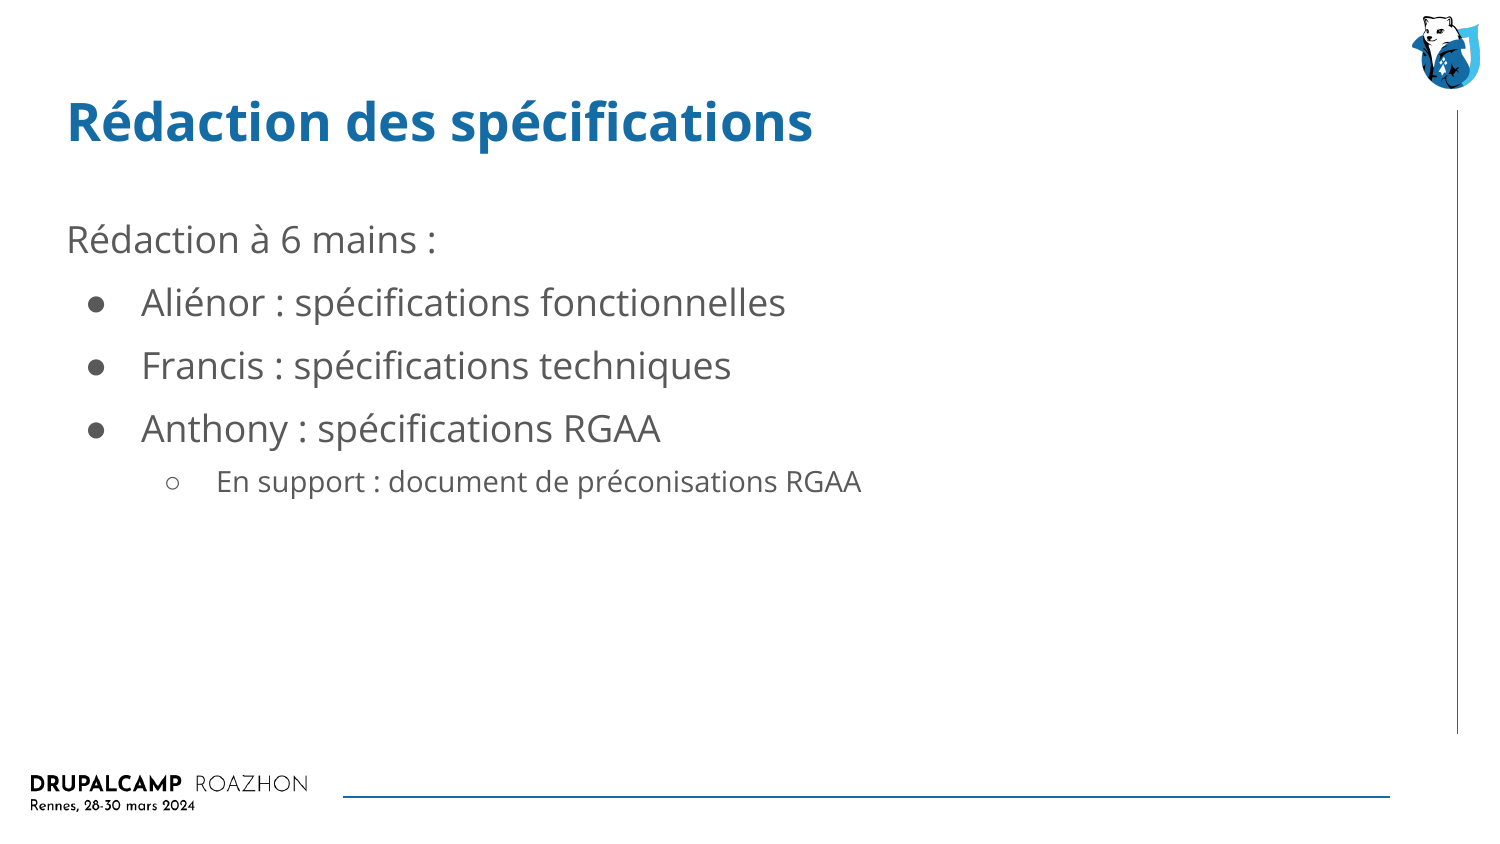

# Rédaction des spécifications
Rédaction à 6 mains :
Aliénor : spécifications fonctionnelles
Francis : spécifications techniques
Anthony : spécifications RGAA
En support : document de préconisations RGAA